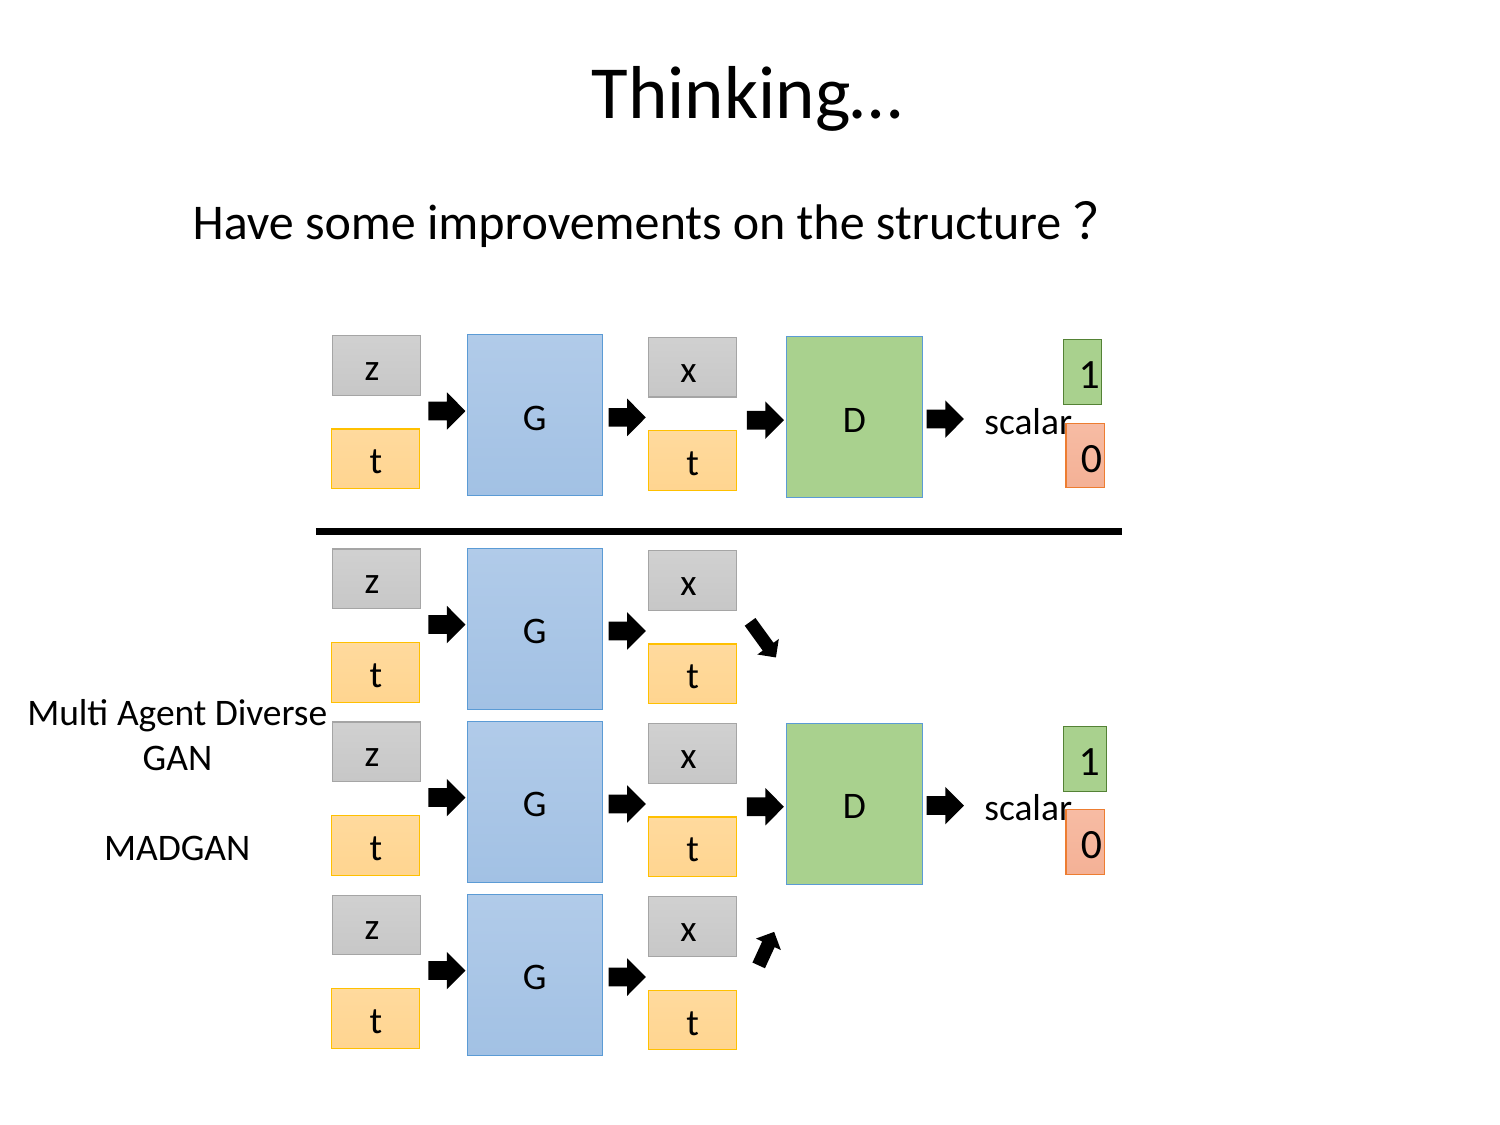

Thinking…
Have some improvements on the structure？
G
z
D
x
1
scalar

0
t
t
G
z
x

t
t
Multi Agent Diverse GAN

MADGAN
G
z
D
x
1
scalar

0
t
t
G
z
x

t
t